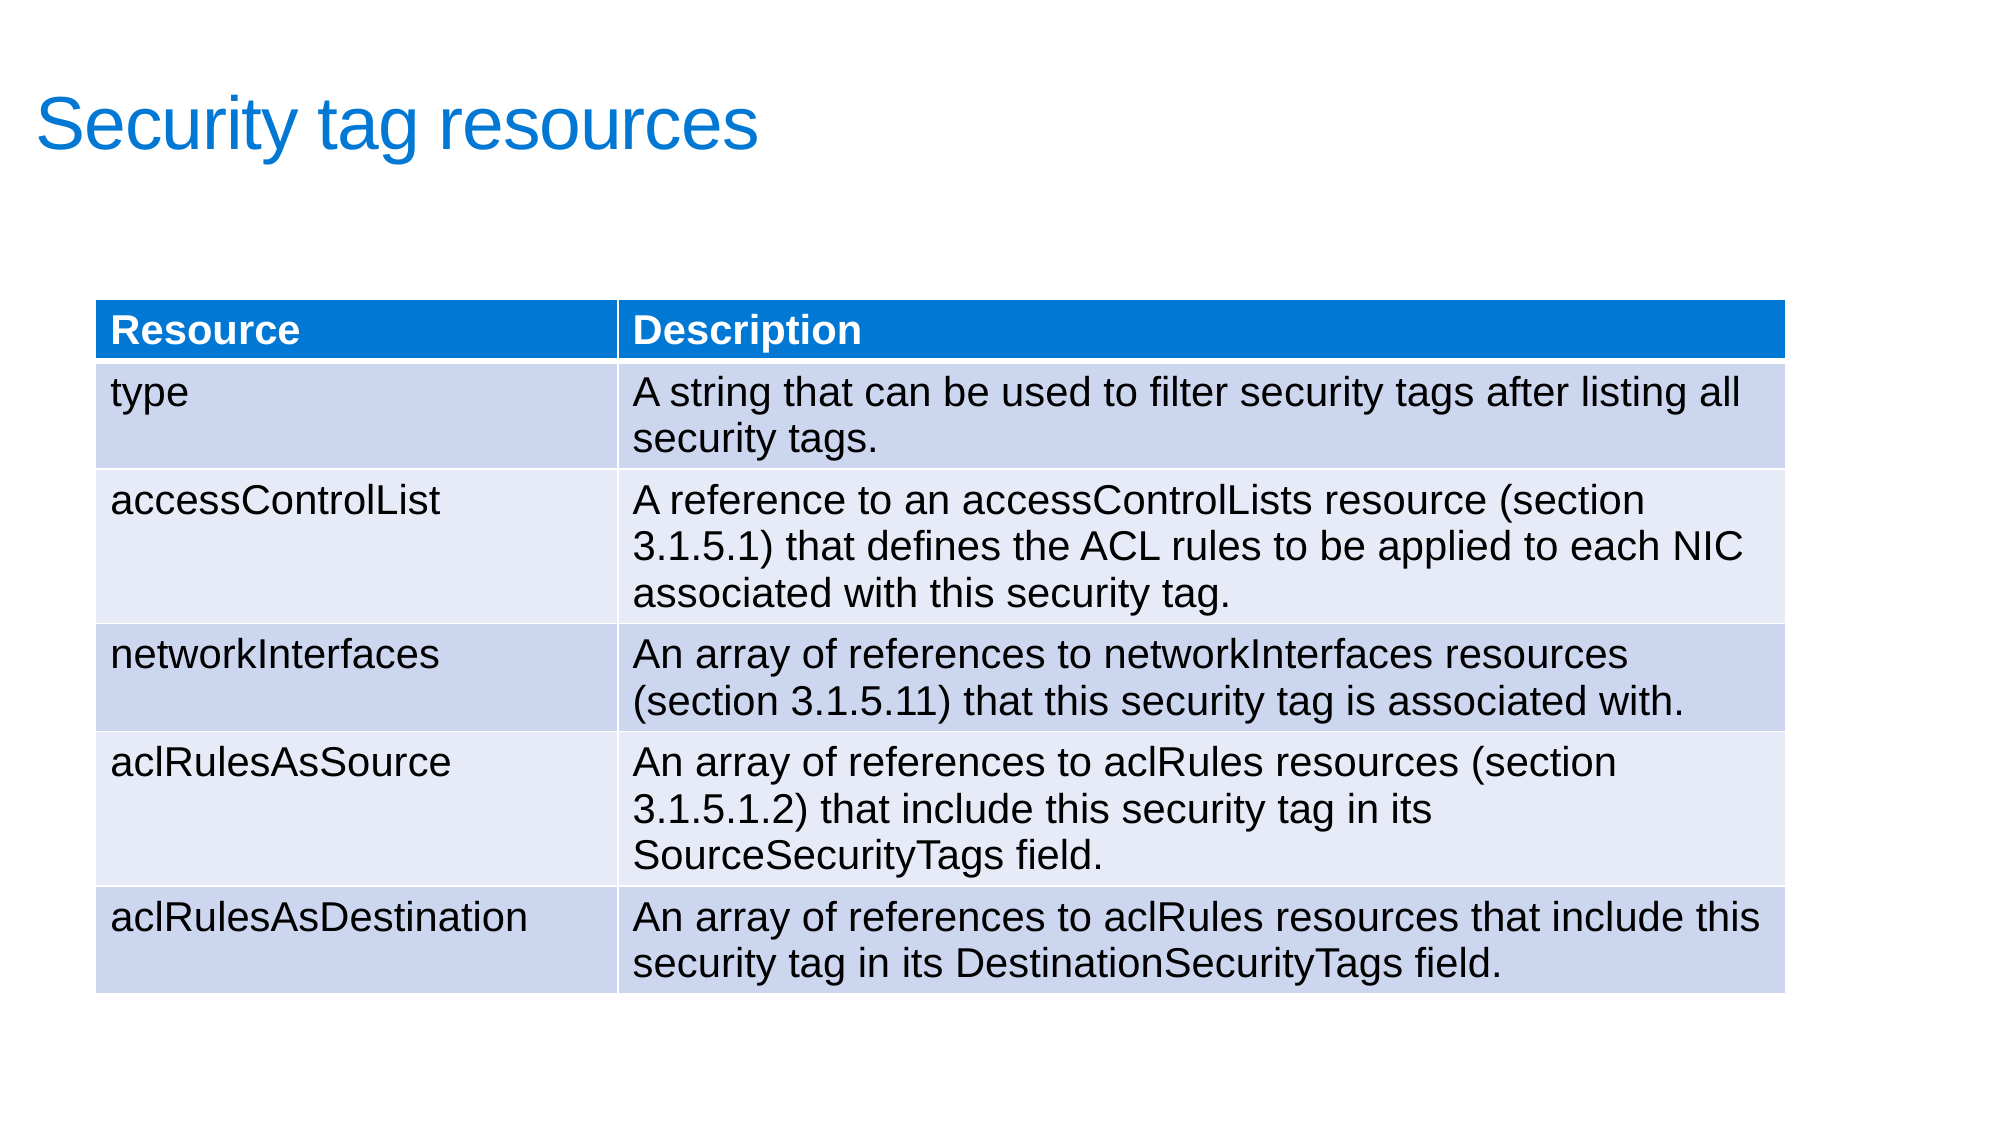

Security tag resources
| Resource | Description |
| --- | --- |
| type | A string that can be used to filter security tags after listing all security tags. |
| accessControlList | A reference to an accessControlLists resource (section 3.1.5.1) that defines the ACL rules to be applied to each NIC associated with this security tag. |
| networkInterfaces | An array of references to networkInterfaces resources (section 3.1.5.11) that this security tag is associated with. |
| aclRulesAsSource | An array of references to aclRules resources (section 3.1.5.1.2) that include this security tag in its SourceSecurityTags field. |
| aclRulesAsDestination | An array of references to aclRules resources that include this security tag in its DestinationSecurityTags field. |